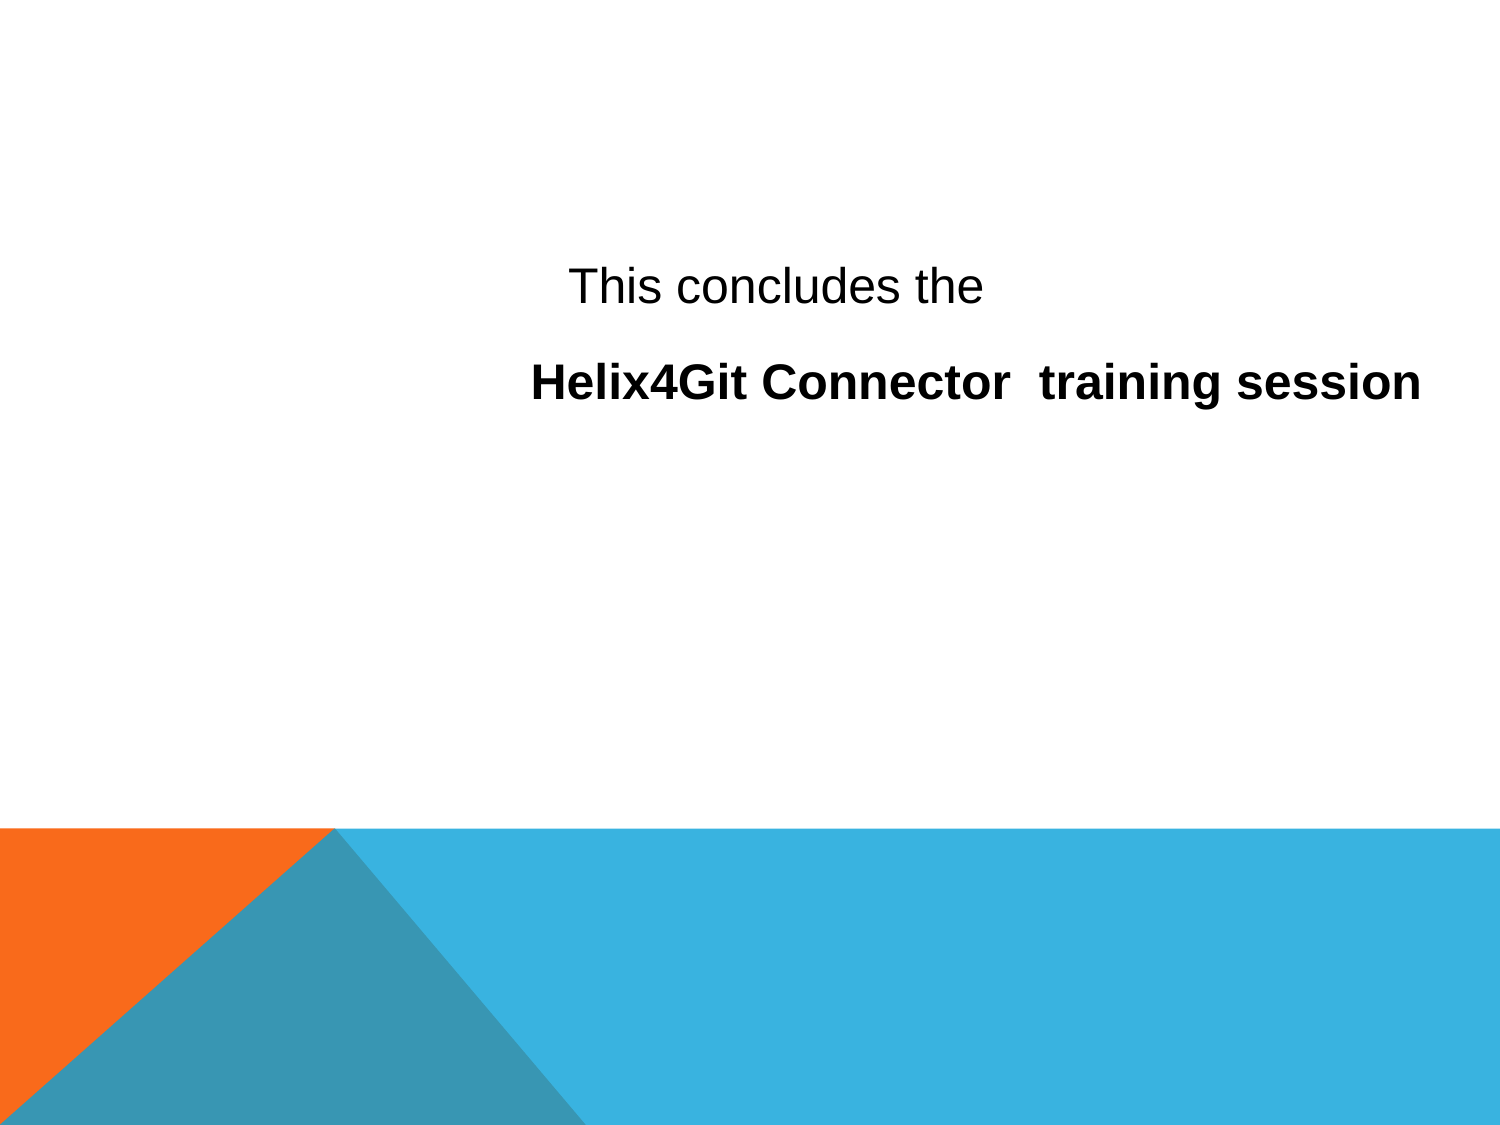

This concludes the
Helix4Git Connector  training session